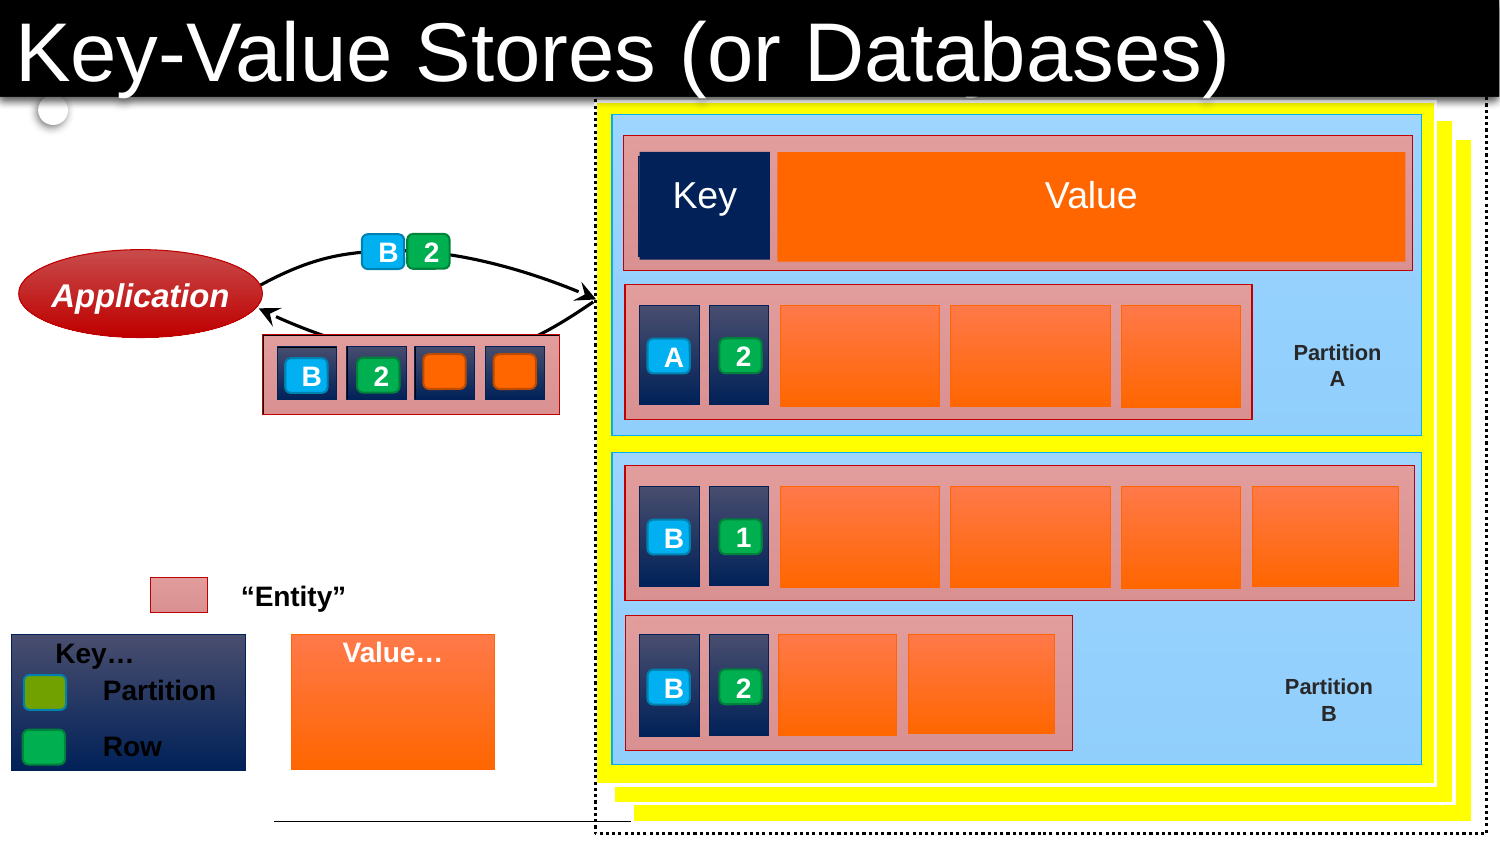

Key-Value Stores (or Databases)
Key/Value Store

Tables

Partition
A

Partition
B

Key
Value

1
2
1
2
A
A
B
B
2
B

Application

2
B
“Entity”

Key…
Value…

Partition

Row